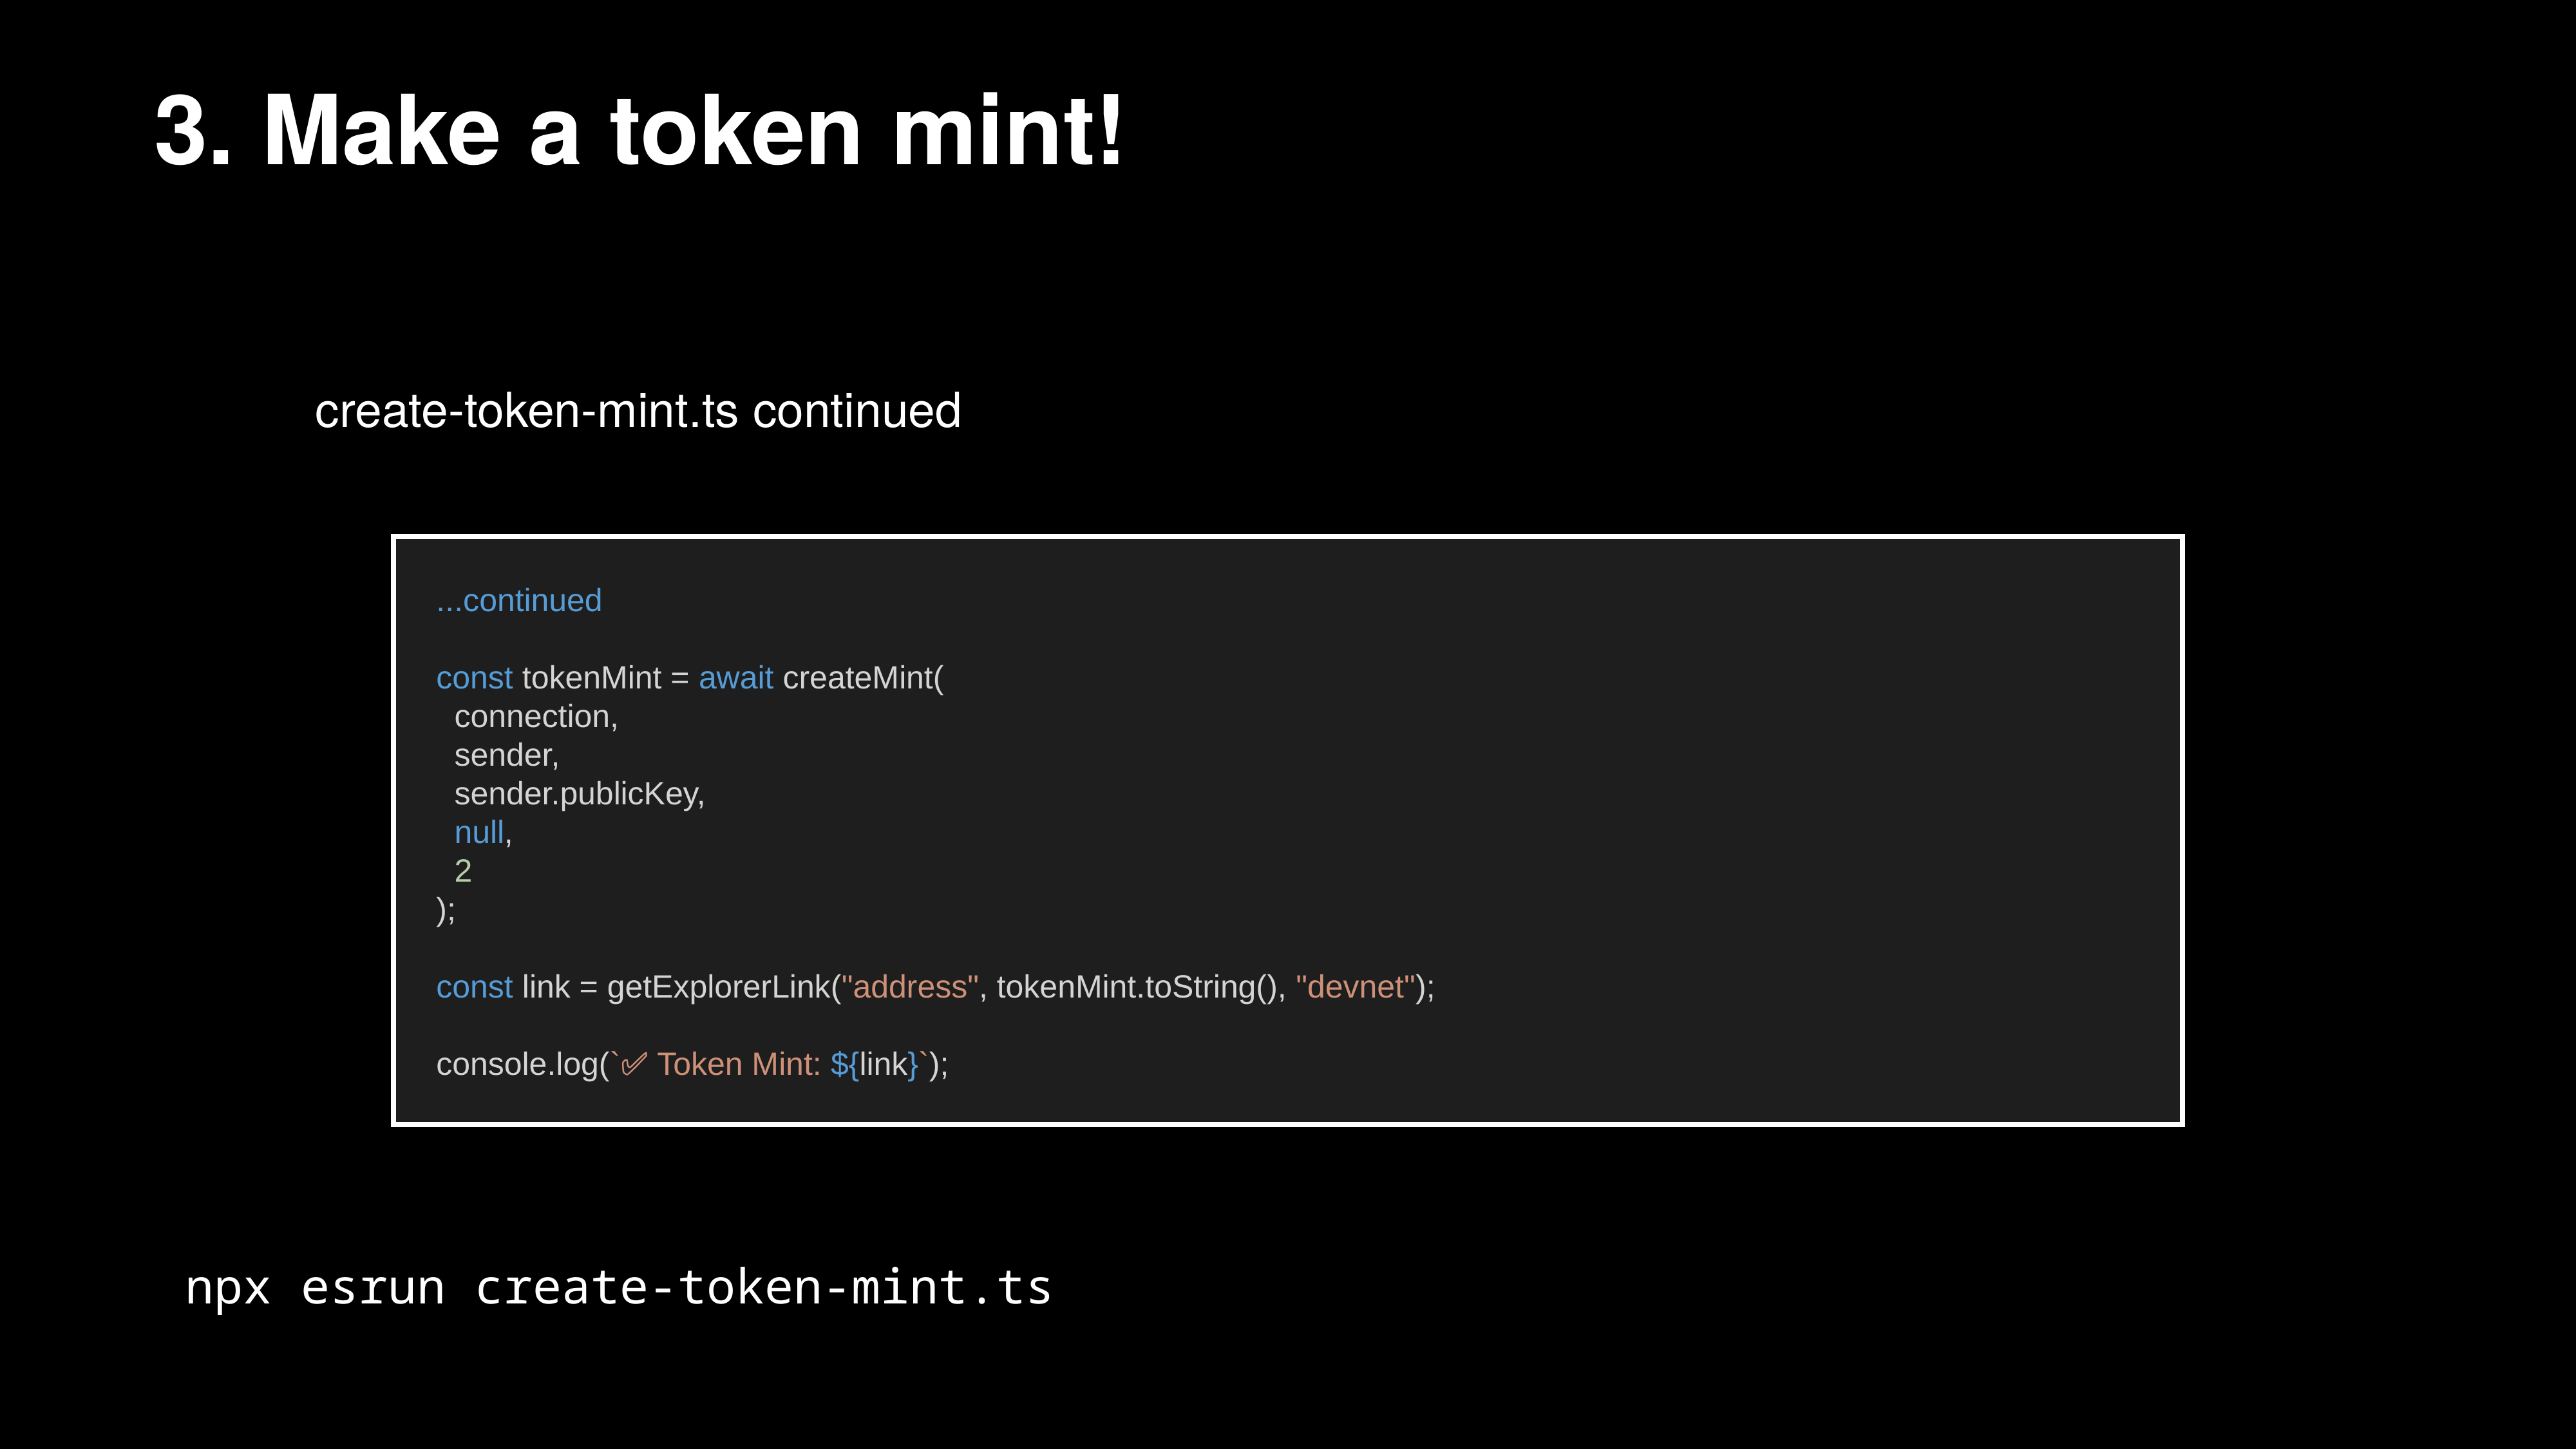

3. Make a token mint!
create-token-mint.ts continued
...continued

const tokenMint = await createMint(
  connection,
  sender,
  sender.publicKey,
  null,
  2
);

const link = getExplorerLink("address", tokenMint.toString(), "devnet");

console.log(`✅ Token Mint: ${link}`);
npx esrun create-token-mint.ts